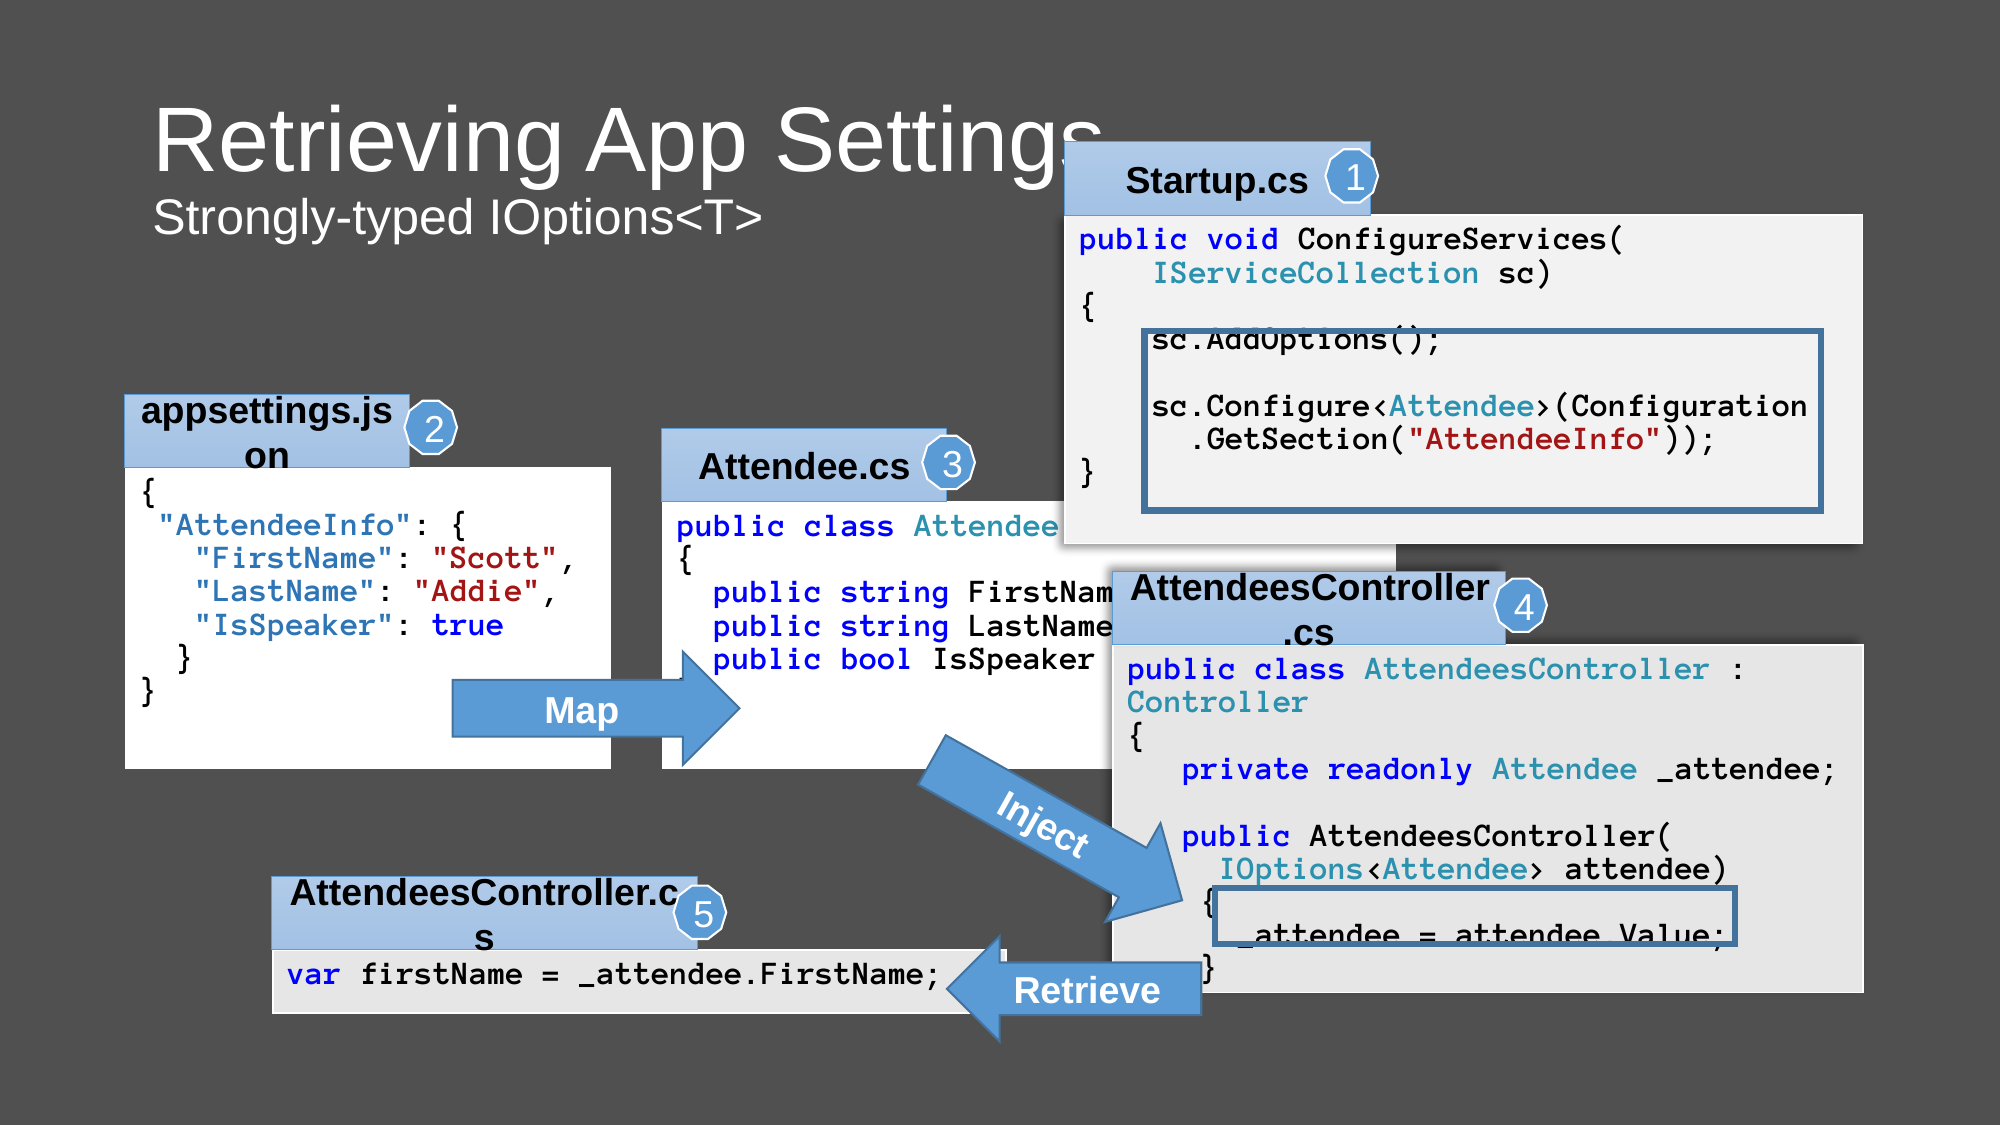

# Retrieving App Settings Strongly-typed IOptions<T>
Startup.cs
1
| public void ConfigureServices( IServiceCollection sc) { sc.AddOptions(); sc.Configure<Attendee>(Configuration .GetSection("AttendeeInfo")); } |
| --- |

appsettings.json
2
Attendee.cs
3
| { "AttendeeInfo": { "FirstName": "Scott", "LastName": "Addie", "IsSpeaker": true } } |
| --- |
| public class Attendee { public string FirstName {get; set;} public string LastName {get; set;} public bool IsSpeaker {get; set;} } |
| --- |
AttendeesController.cs
4
| public class AttendeesController : Controller { private readonly Attendee \_attendee; public AttendeesController( IOptions<Attendee> attendee) { \_attendee = attendee.Value; } |
| --- |
Map
Inject
AttendeesController.cs
5

Retrieve
| var firstName = \_attendee.FirstName; |
| --- |